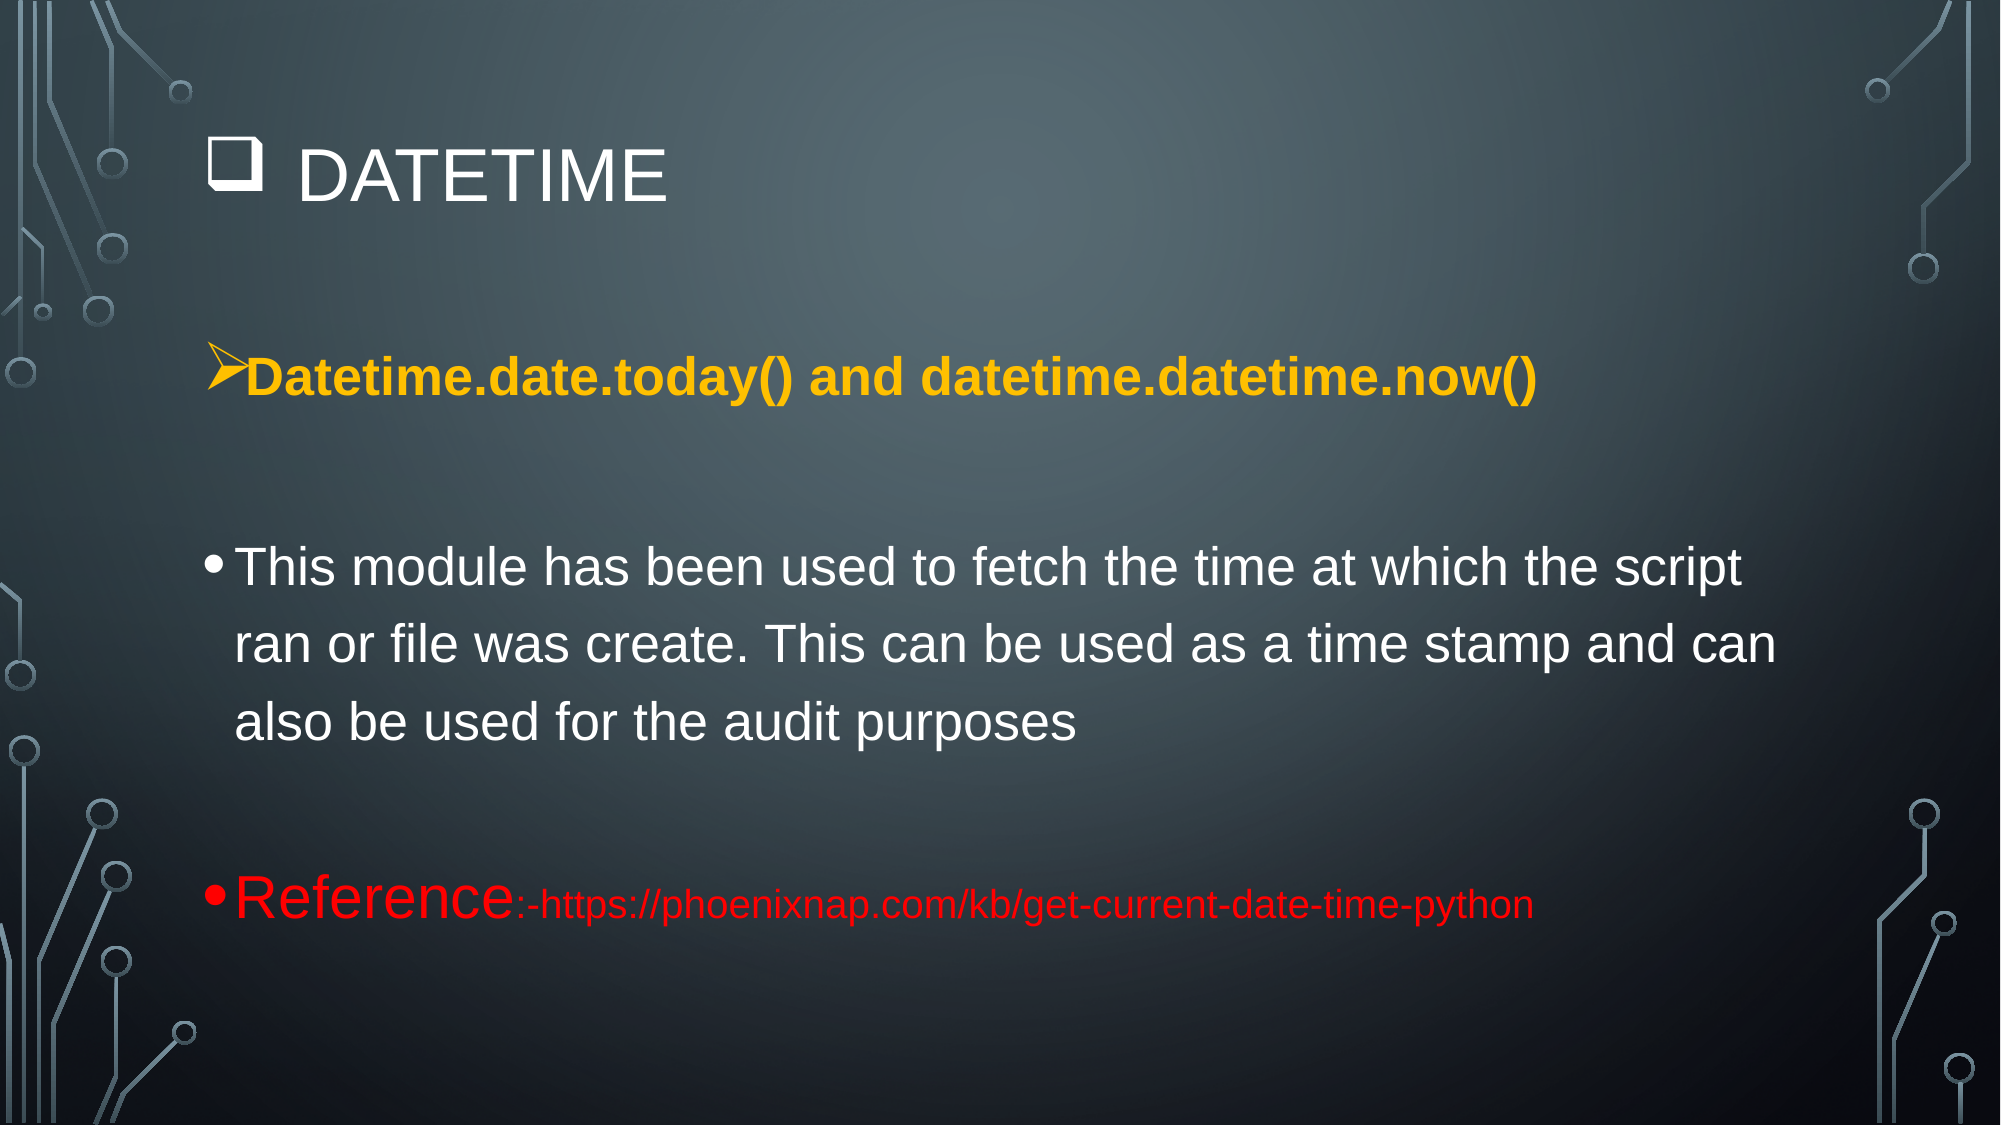

# DATETIME
Datetime.date.today() and datetime.datetime.now()

This module has been used to fetch the time at which the script ran or file was create. This can be used as a time stamp and can also be used for the audit purposes

Reference:-https://phoenixnap.com/kb/get-current-date-time-python